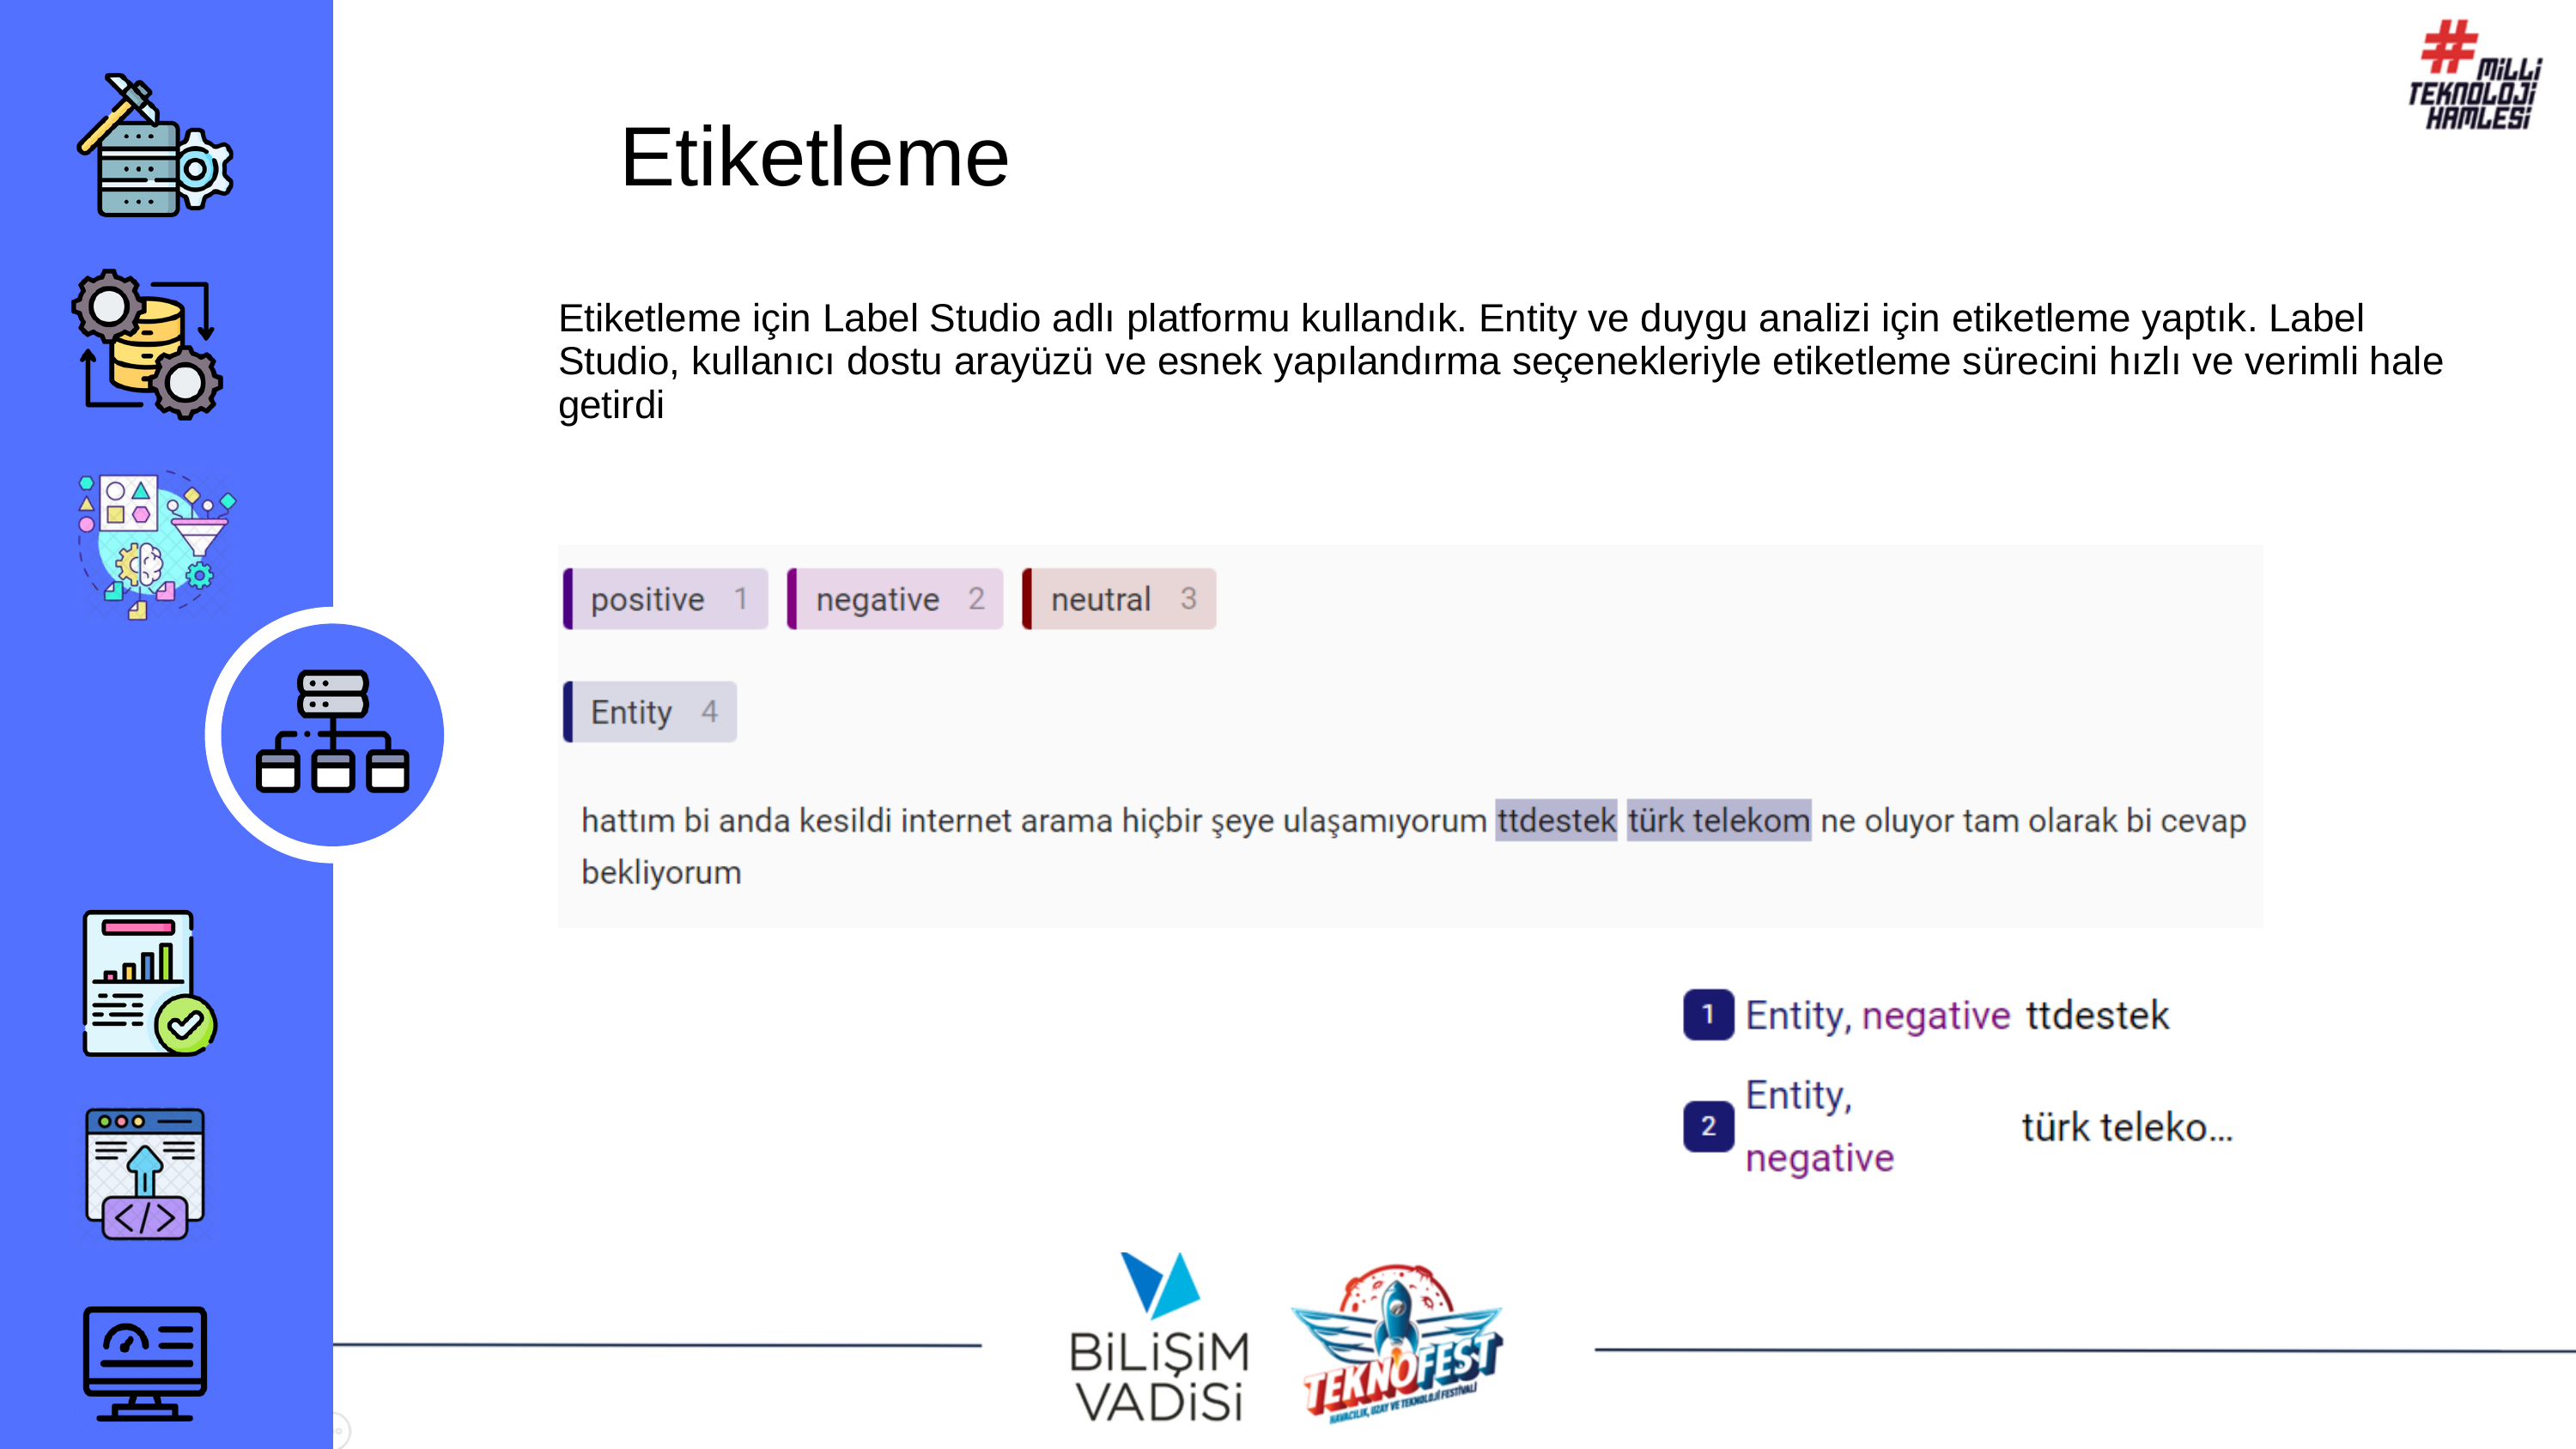

Etiketleme

Etiketleme için Label Studio adlı platformu kullandık. Entity ve duygu analizi için etiketleme yaptık. Label Studio, kullanıcı dostu arayüzü ve esnek yapılandırma seçenekleriyle etiketleme sürecini hızlı ve verimli hale getirdi